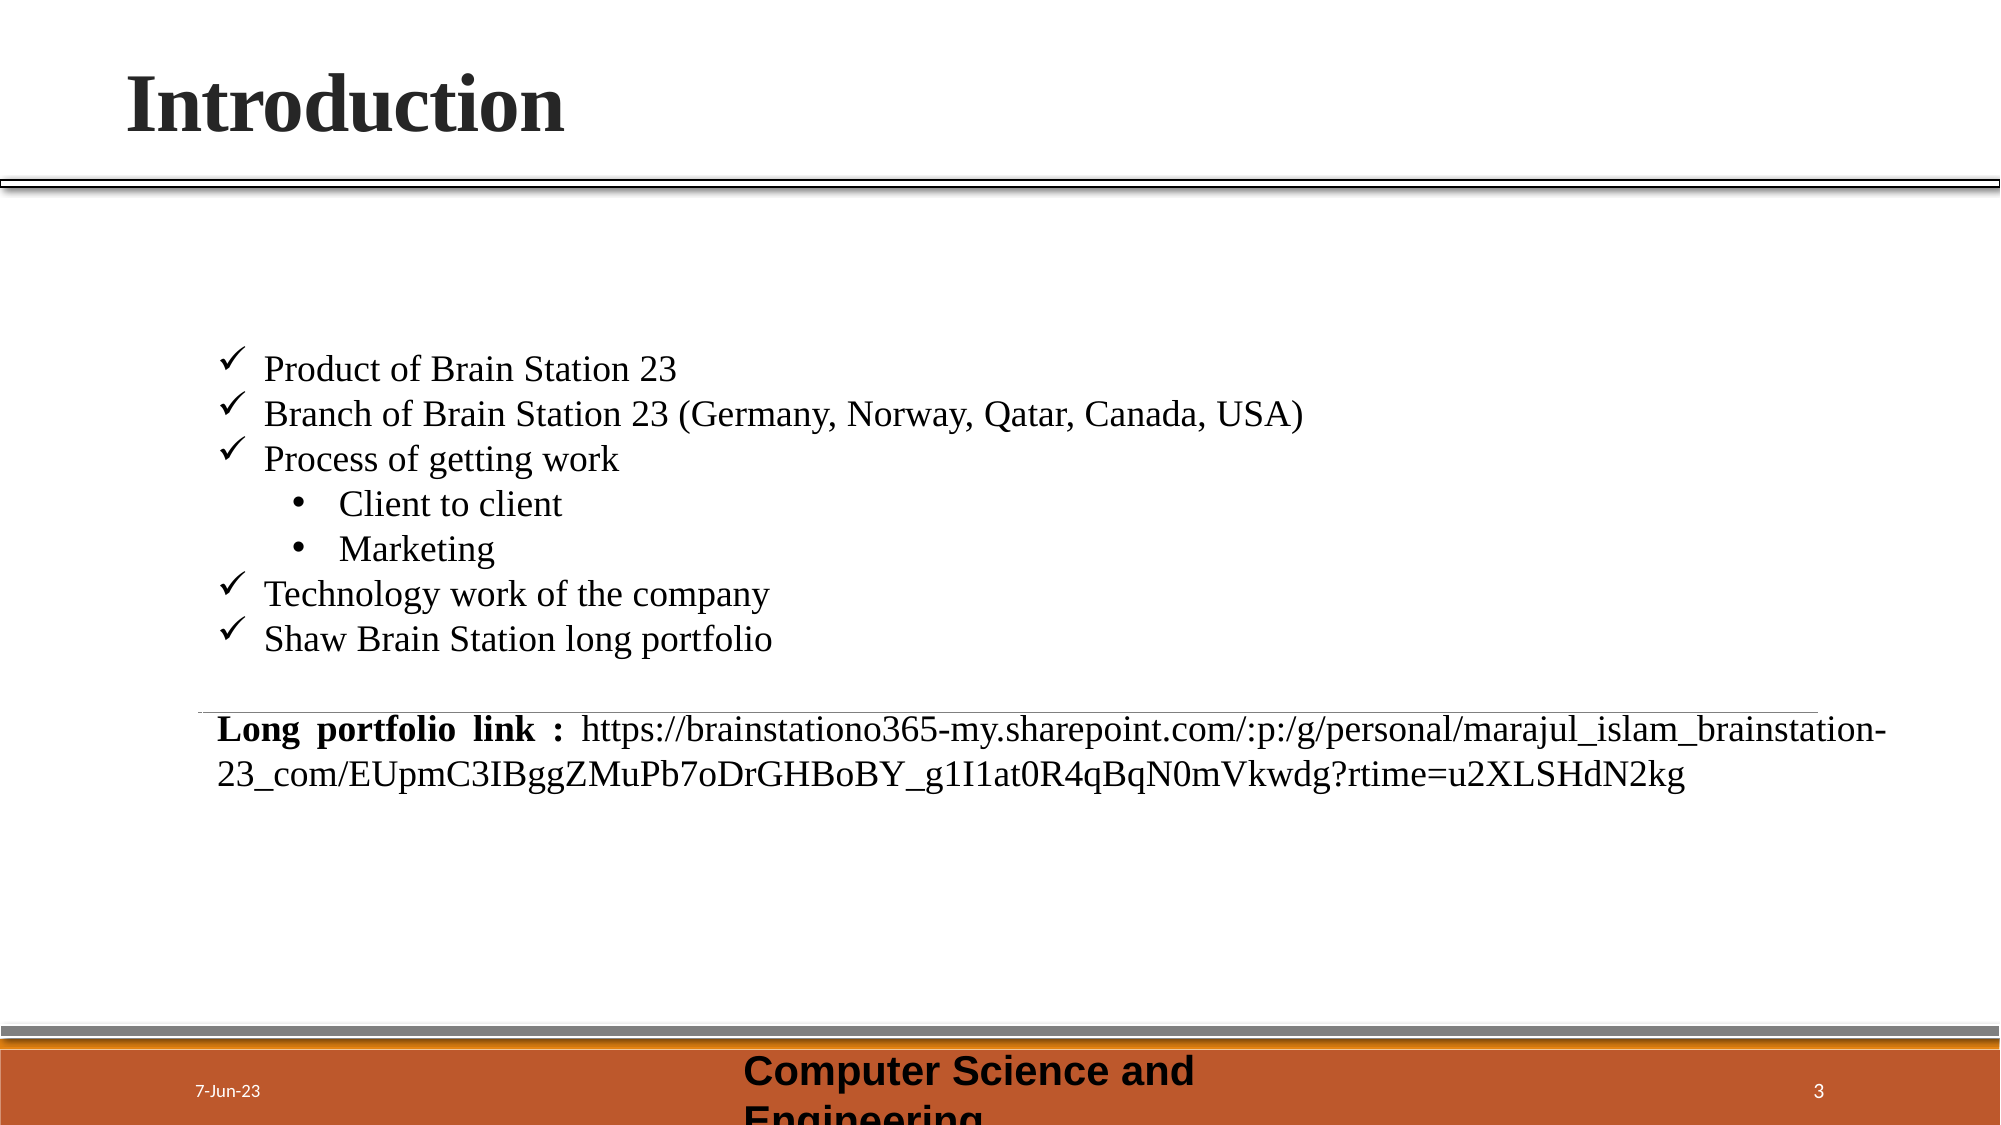

# Introduction

Product of Brain Station 23
Branch of Brain Station 23 (Germany, Norway, Qatar, Canada, USA)
Process of getting work
Client to client
Marketing
Technology work of the company
Shaw Brain Station long portfolio

Long portfolio link : https://brainstationo365-my.sharepoint.com/:p:/g/personal/marajul_islam_brainstation-23_com/EUpmC3IBggZMuPb7oDrGHBoBY_g1I1at0R4qBqN0mVkwdg?rtime=u2XLSHdN2kg

Computer Science and Engineering
7-Jun-23
3